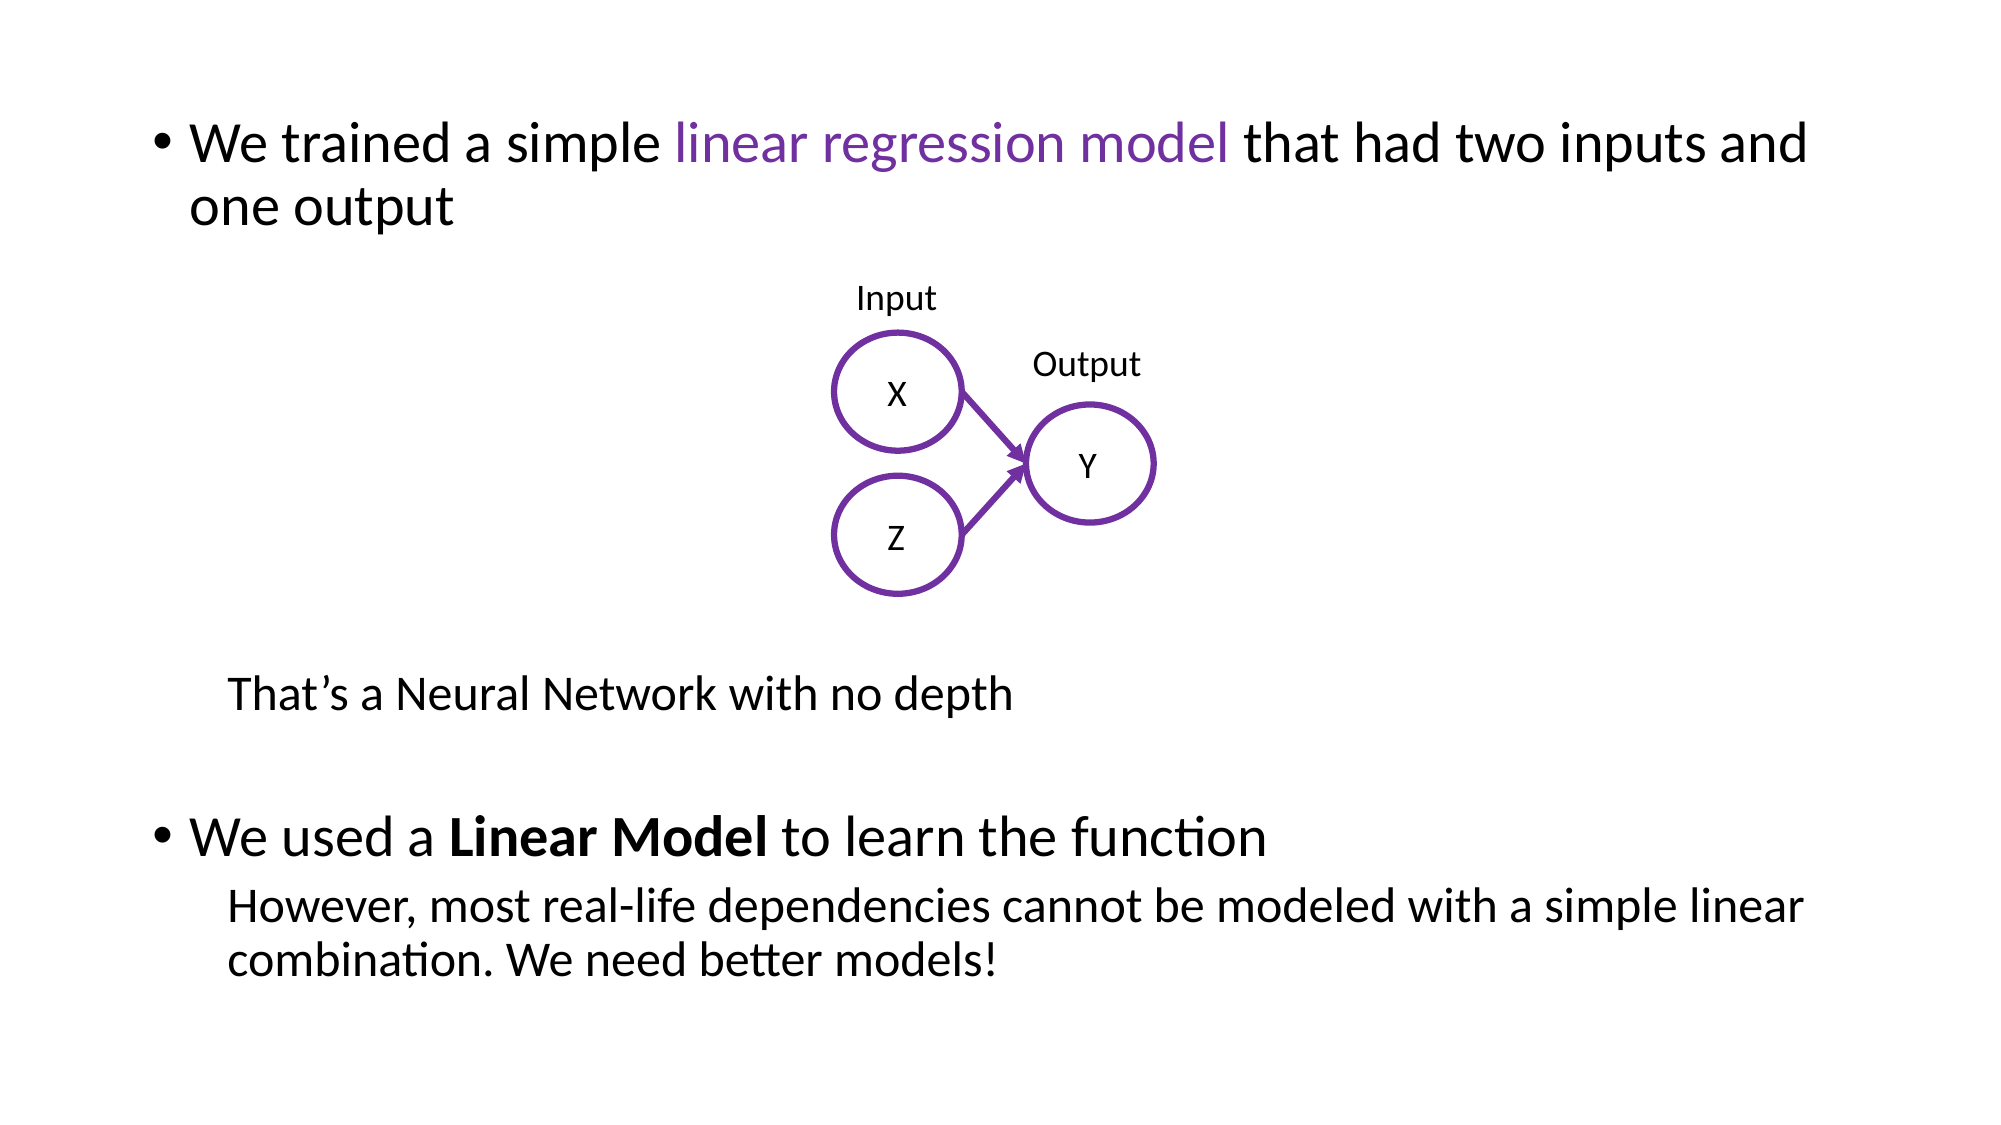

We trained a simple linear regression model that had two inputs and one output

That’s a Neural Network with no depth

We used a Linear Model to learn the function
However, most real-life dependencies cannot be modeled with a simple linear combination. We need better models!

Input
Output

X
Y
Z